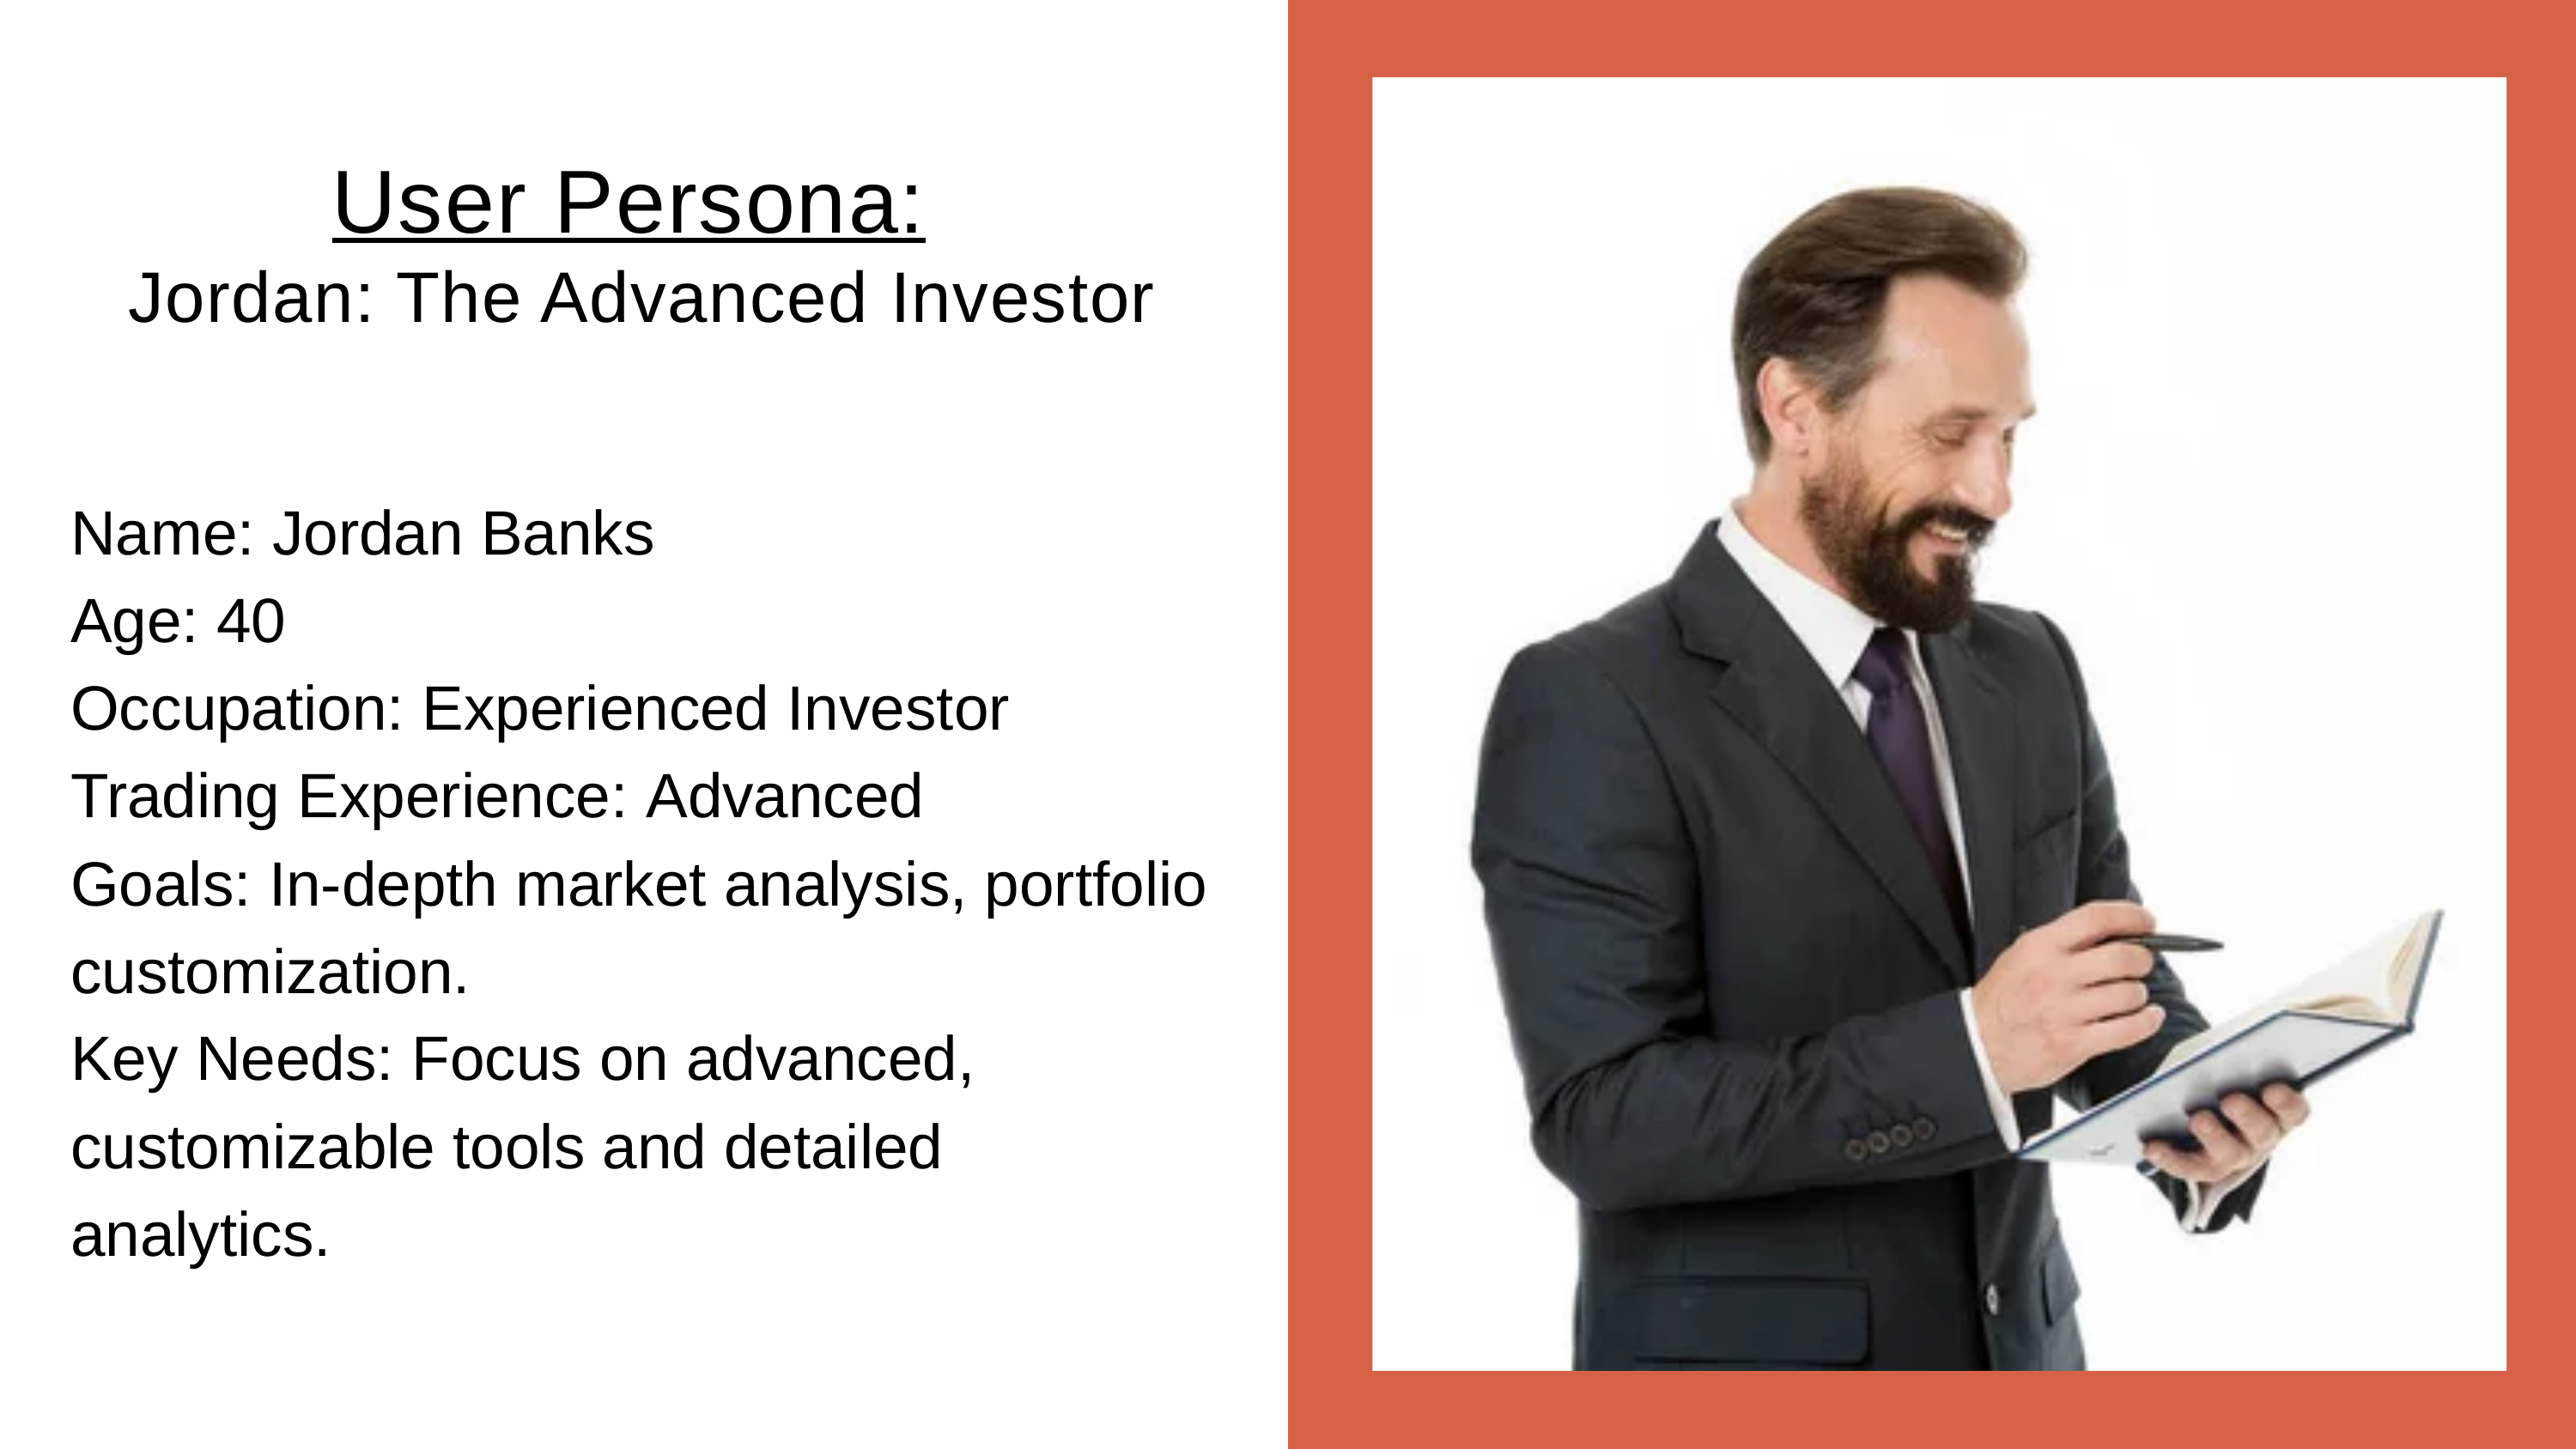

User Persona:
Jordan: The Advanced Investor
Name: Jordan Banks
Age: 40
Occupation: Experienced Investor
Trading Experience: Advanced
Goals: In-depth market analysis, portfolio customization.
Key Needs: Focus on advanced, customizable tools and detailed analytics.